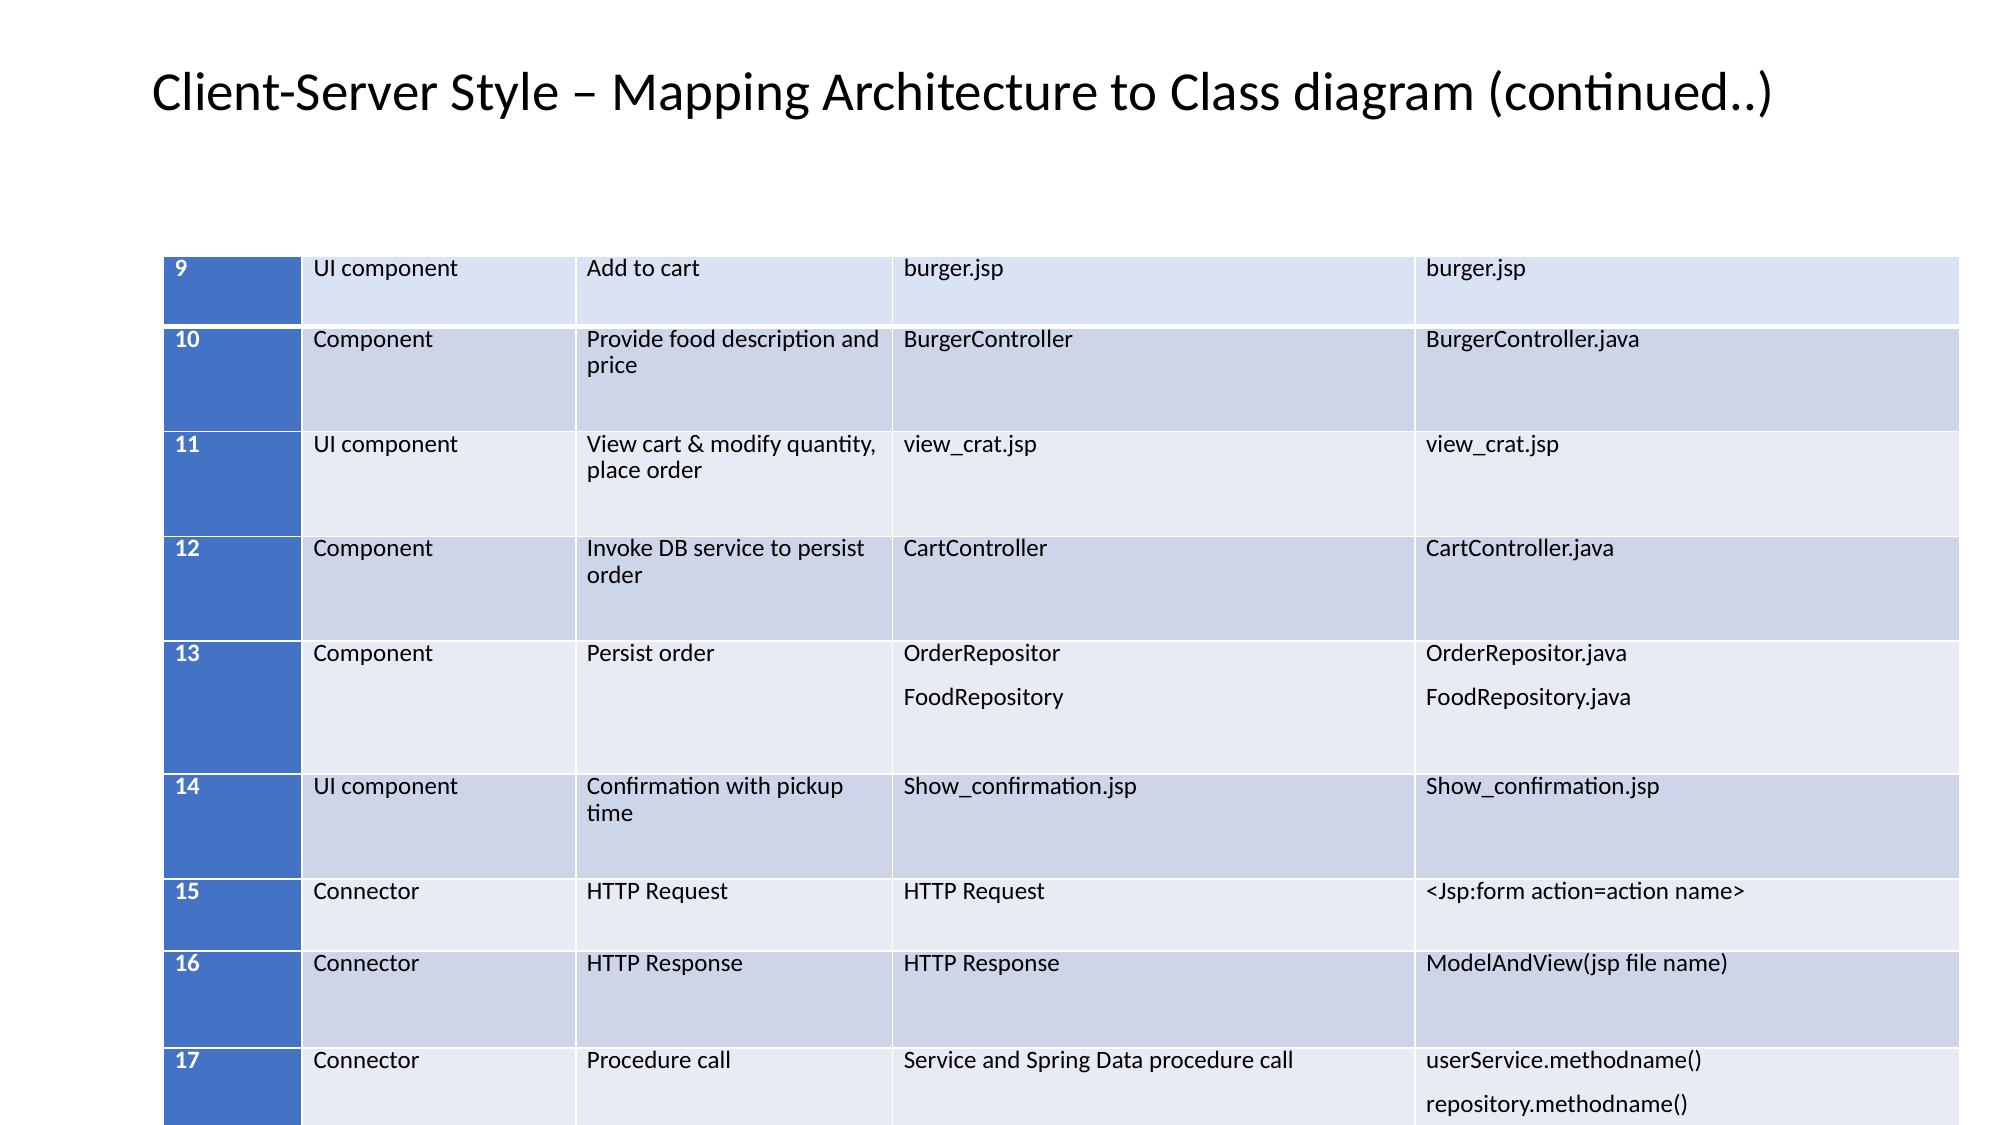

# Client-Server Style – Mapping Architecture to Class diagram (continued..)
| 9 | UI component | Add to cart | burger.jsp | burger.jsp |
| --- | --- | --- | --- | --- |
| 10 | Component | Provide food description and price | BurgerController | BurgerController.java |
| 11 | UI component | View cart & modify quantity, place order | view\_crat.jsp | view\_crat.jsp |
| 12 | Component | Invoke DB service to persist order | CartController | CartController.java |
| 13 | Component | Persist order | OrderRepositor FoodRepository | OrderRepositor.java FoodRepository.java |
| 14 | UI component | Confirmation with pickup time | Show\_confirmation.jsp | Show\_confirmation.jsp |
| 15 | Connector | HTTP Request | HTTP Request | <Jsp:form action=action name> |
| 16 | Connector | HTTP Response | HTTP Response | ModelAndView(jsp file name) |
| 17 | Connector | Procedure call | Service and Spring Data procedure call | userService.methodname() repository.methodname() |